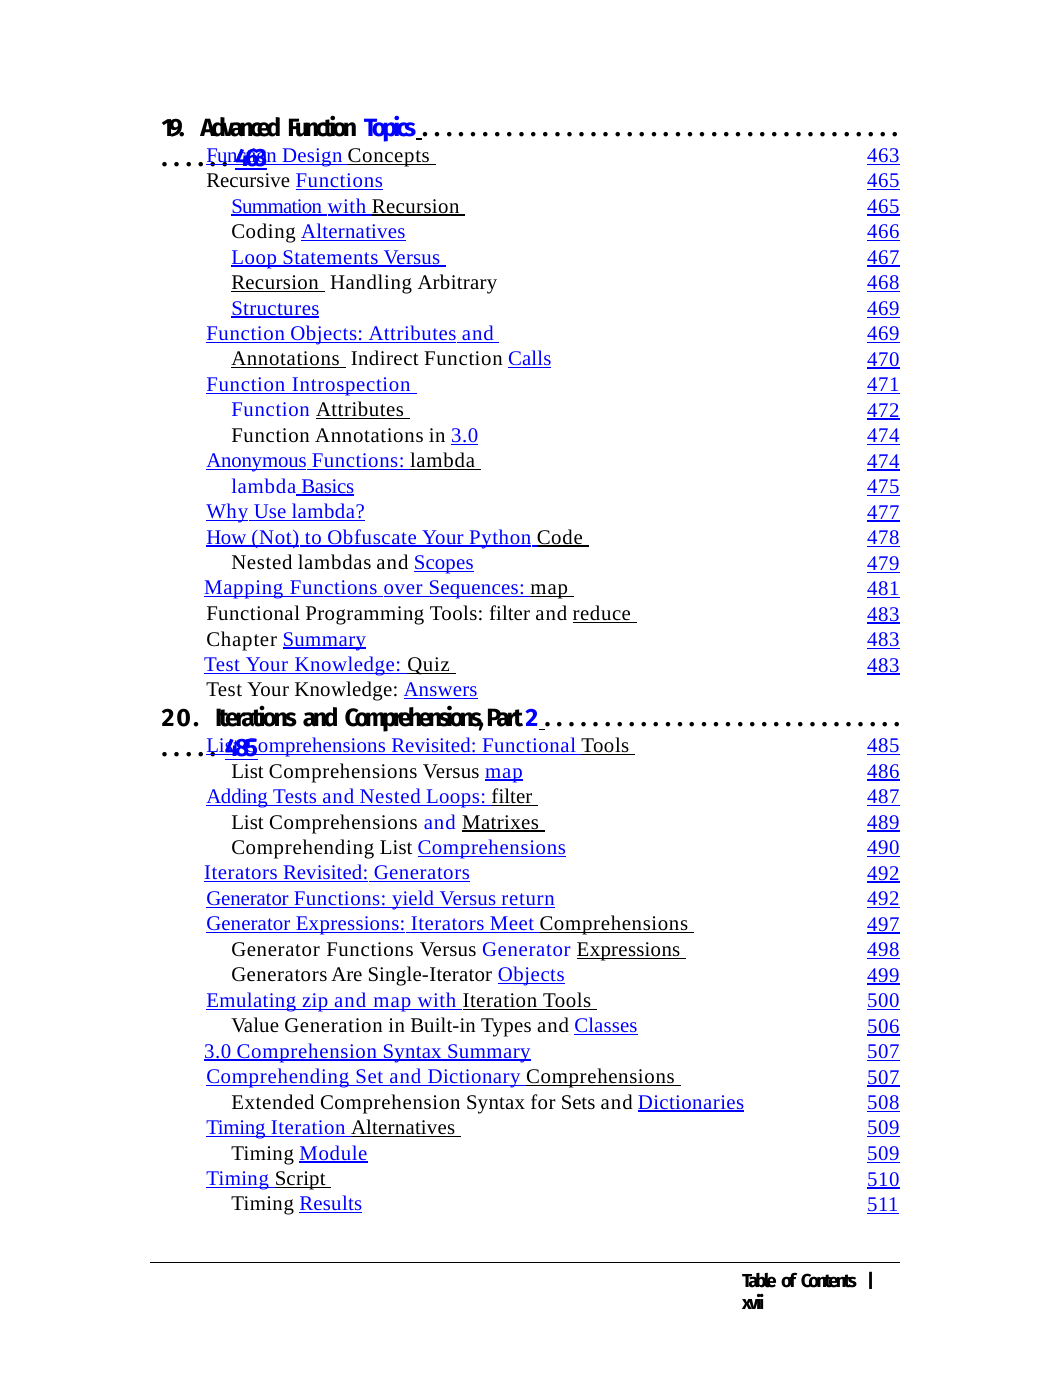

19.  Advanced Function Topics . . . . . . . . . . . . . . . . . . . . . . . . . . . . . . . . . . . . . . . . . . . . . . 463
Function Design Concepts  Recursive Functions
Summation with Recursion  Coding Alternatives
Loop Statements Versus Recursion  Handling Arbitrary Structures
Function Objects: Attributes and Annotations  Indirect Function Calls
Function Introspection  Function Attributes  Function Annotations in 3.0
Anonymous Functions: lambda  lambda Basics
Why Use lambda?
How (Not) to Obfuscate Your Python Code  Nested lambdas and Scopes
Mapping Functions over Sequences: map  Functional Programming Tools: filter and reduce  Chapter Summary
Test Your Knowledge: Quiz  Test Your Knowledge: Answers
463
465
465
466
467
468
469
469
470
471
472
474
474
475
477
478
479
481
483
483
483
20.  Iterations and Comprehensions, Part 2 . . . . . . . . . . . . . . . . . . . . . . . . . . . . . . . . . . . 485
List Comprehensions Revisited: Functional Tools  List Comprehensions Versus map
Adding Tests and Nested Loops: filter  List Comprehensions and Matrixes  Comprehending List Comprehensions
Iterators Revisited: Generators
Generator Functions: yield Versus return
Generator Expressions: Iterators Meet Comprehensions  Generator Functions Versus Generator Expressions  Generators Are Single-Iterator Objects
Emulating zip and map with Iteration Tools  Value Generation in Built-in Types and Classes
3.0 Comprehension Syntax Summary
Comprehending Set and Dictionary Comprehensions  Extended Comprehension Syntax for Sets and Dictionaries
Timing Iteration Alternatives  Timing Module
Timing Script  Timing Results
485
486
487
489
490
492
492
497
498
499
500
506
507
507
508
509
509
510
511

Table of Contents  |  xvii